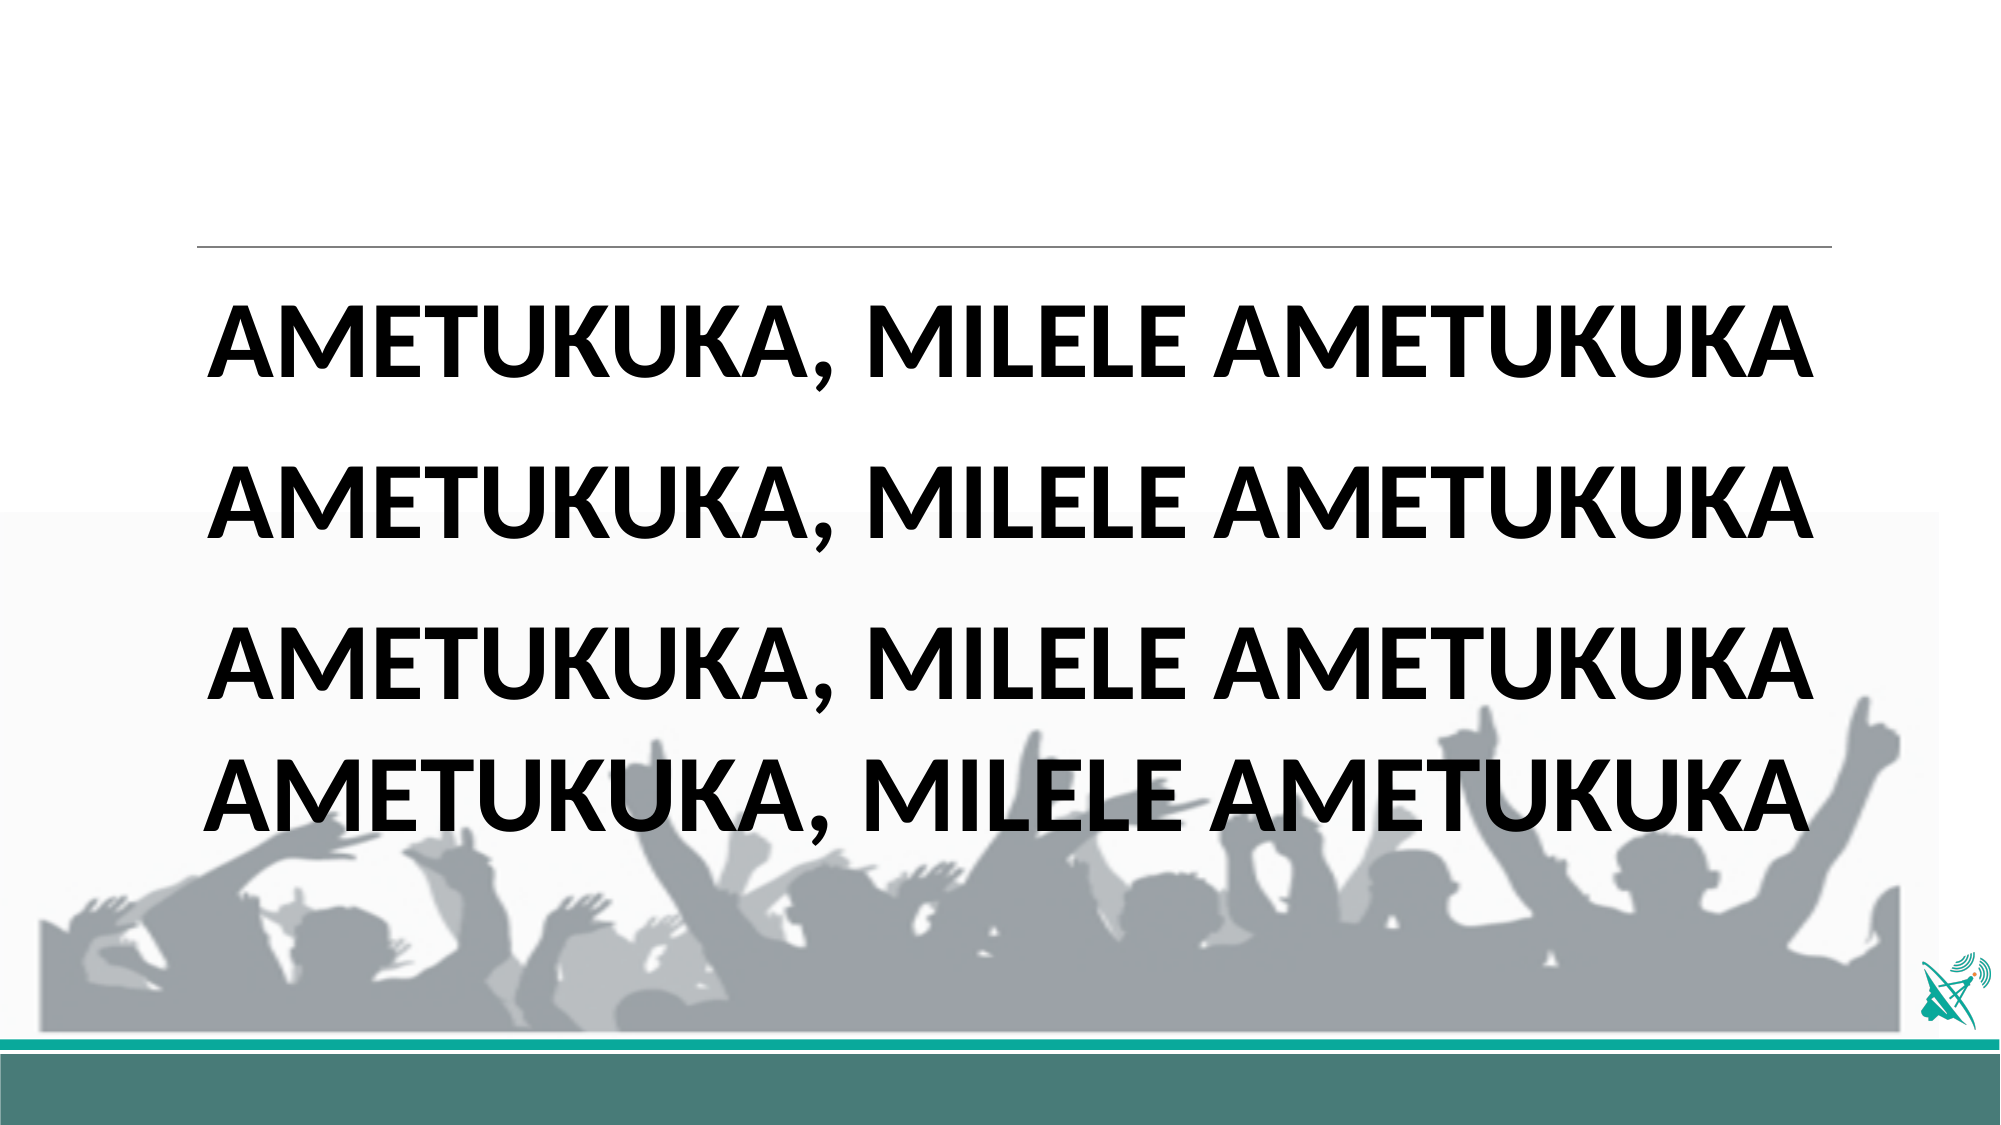

AMETUKUKA, MILELE AMETUKUKA
AMETUKUKA, MILELE AMETUKUKA
AMETUKUKA, MILELE AMETUKUKA AMETUKUKA, MILELE AMETUKUKA